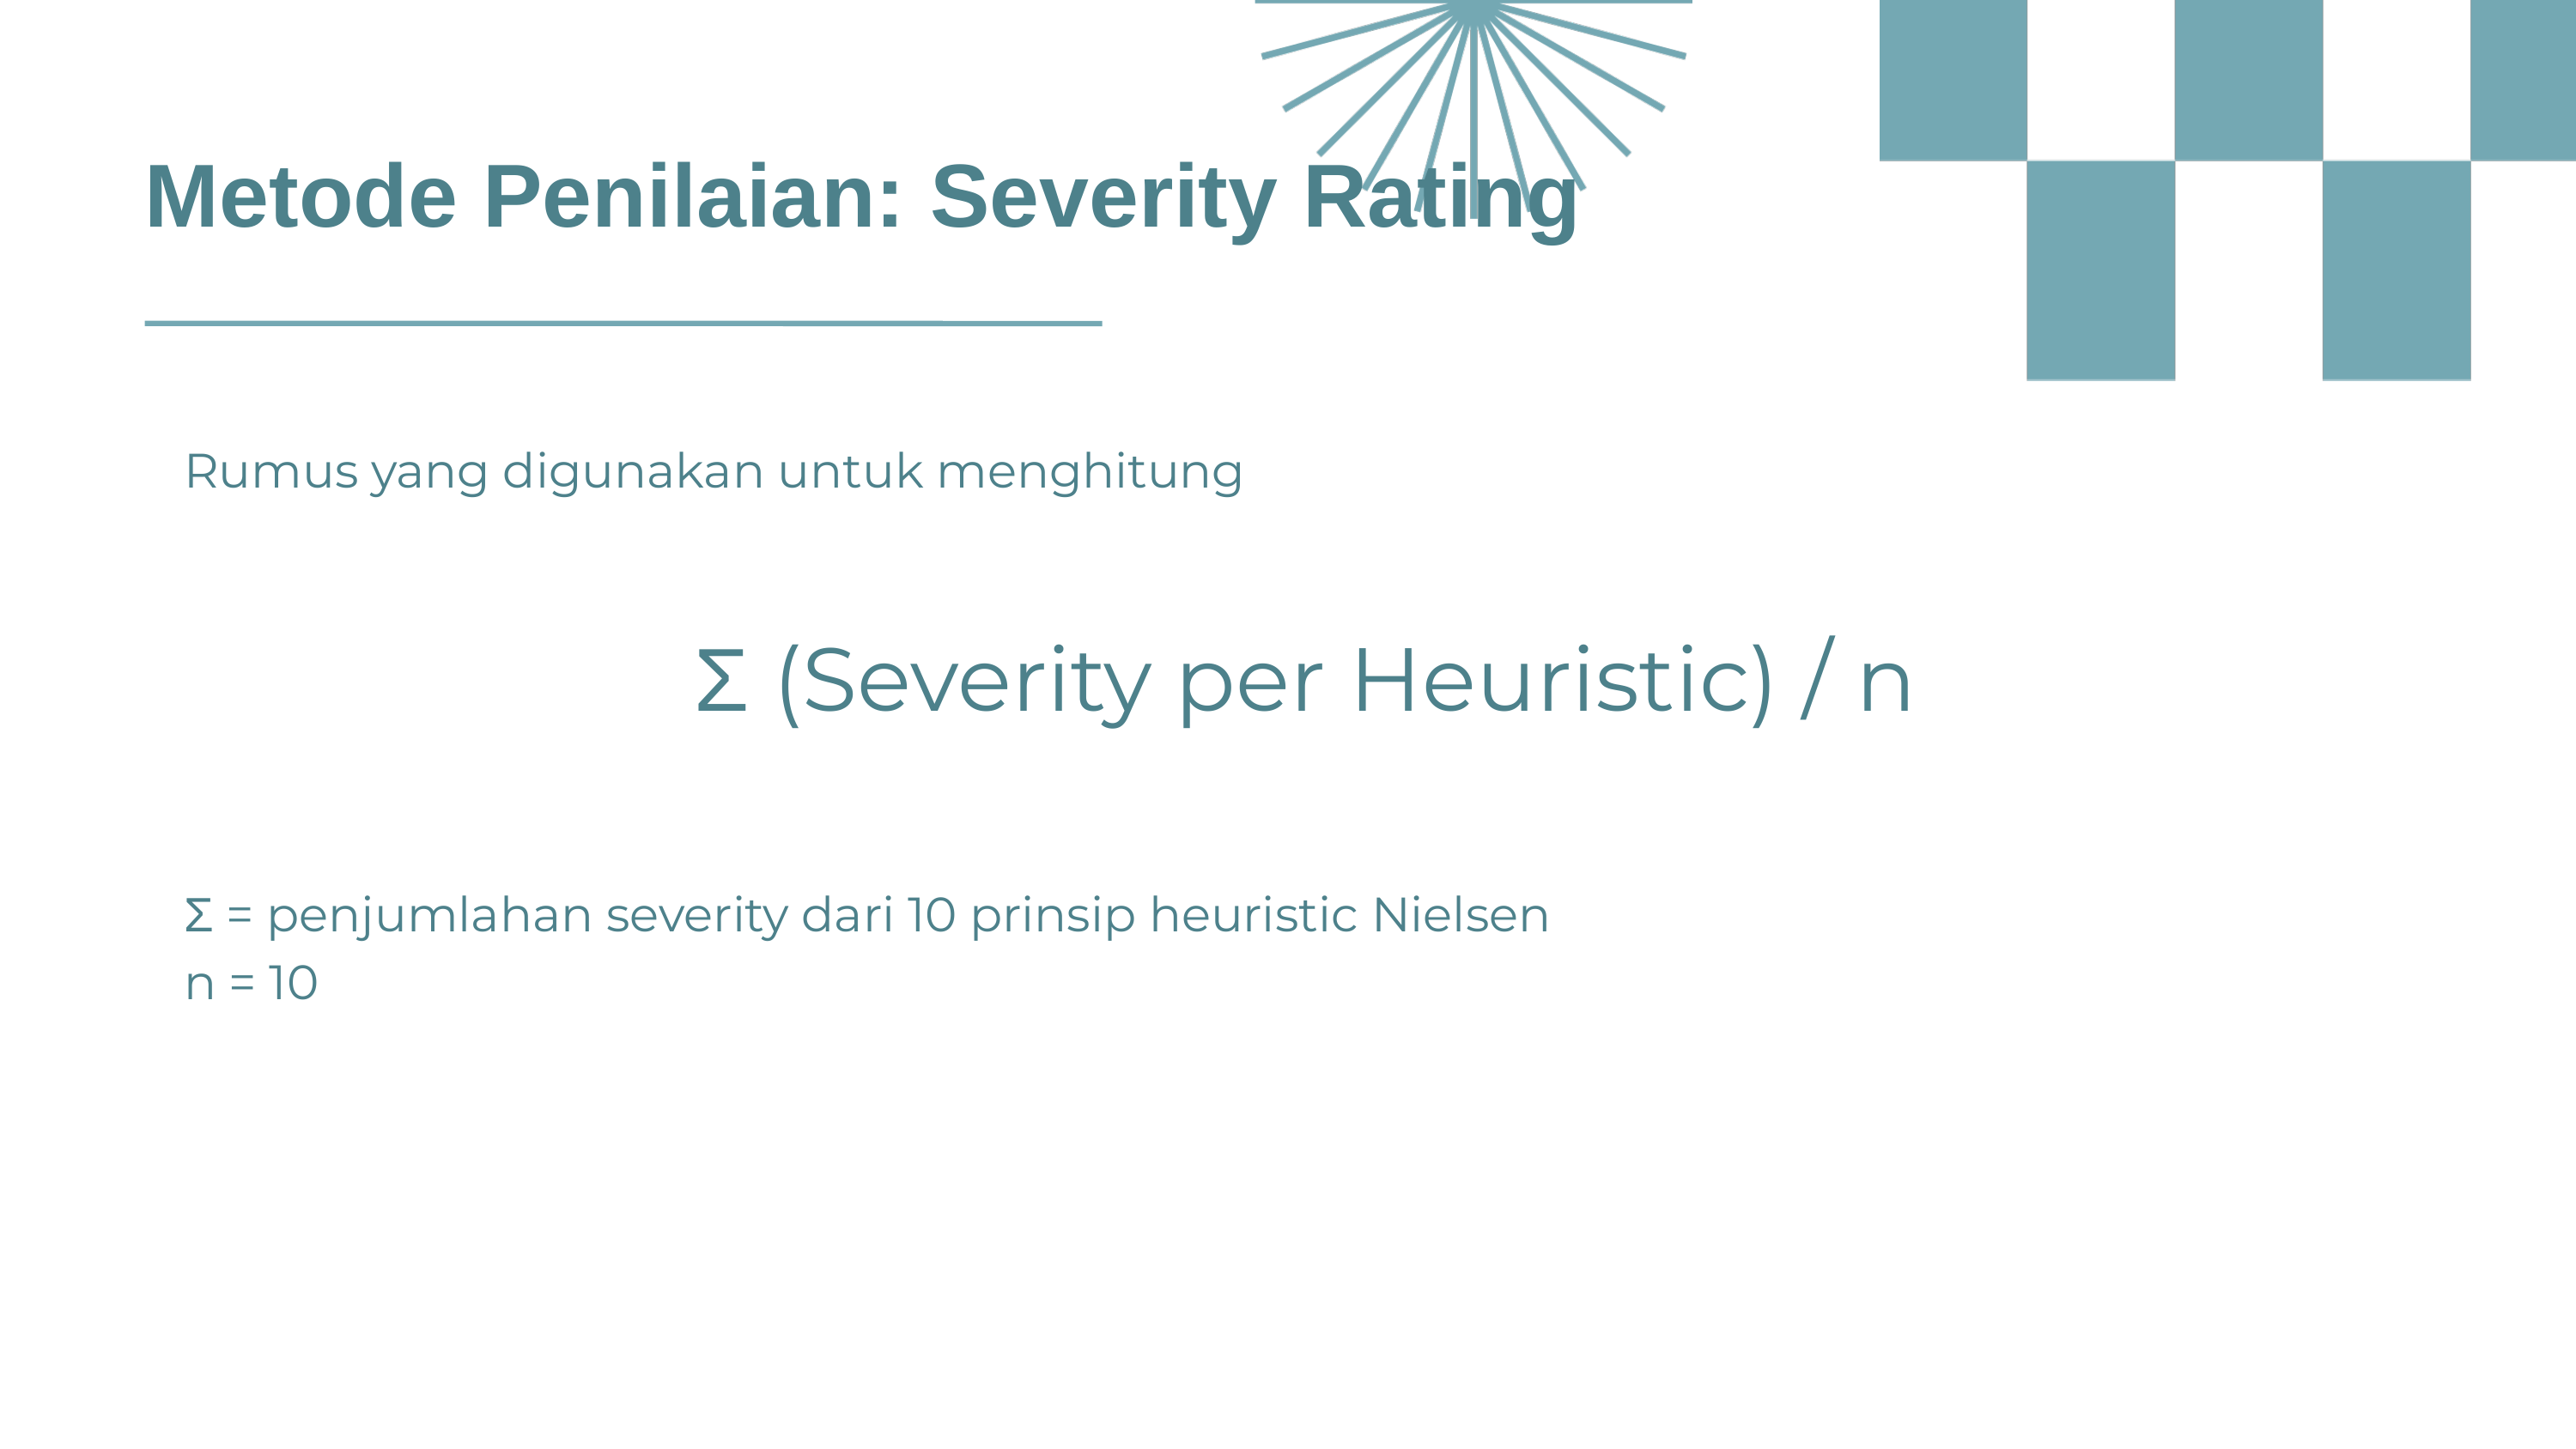

Metode Penilaian: Severity Rating

Rumus yang digunakan untuk menghitung
Σ (Severity per Heuristic) / n
Σ = penjumlahan severity dari 10 prinsip heuristic Nielsen
n = 10